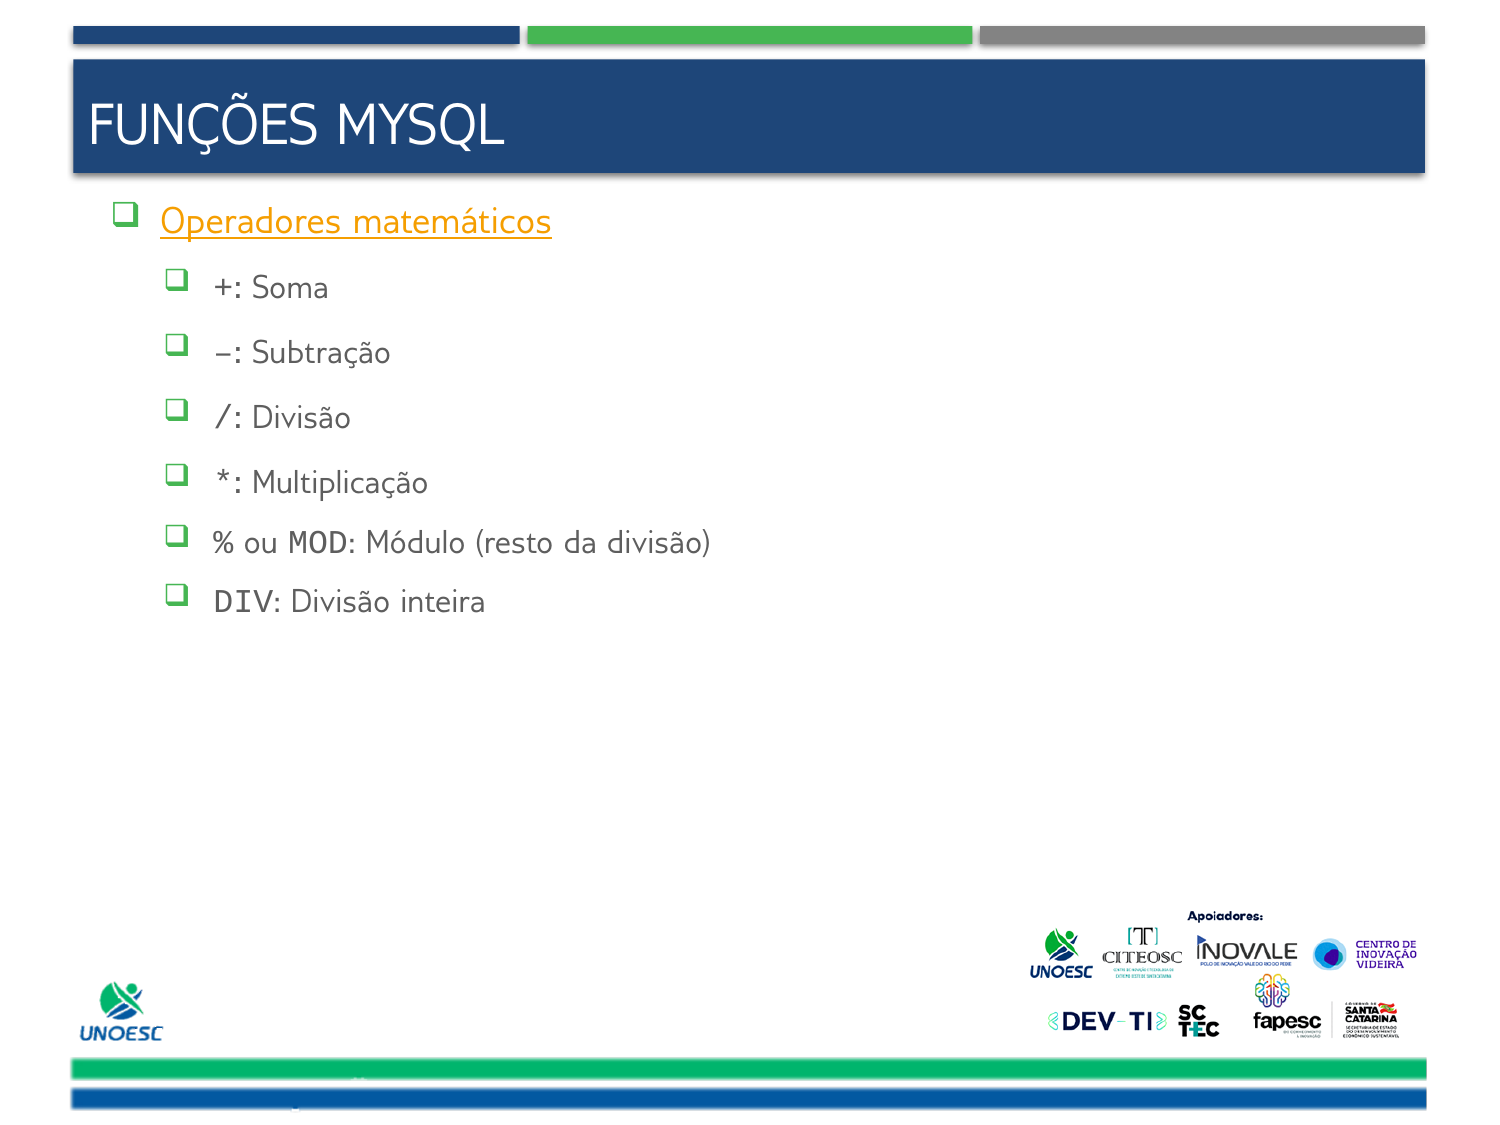

# Funções MySQL
Operadores matemáticos
+: Soma
–: Subtração
/: Divisão
*: Multiplicação
% ou MOD: Módulo (resto da divisão)
DIV: Divisão inteira